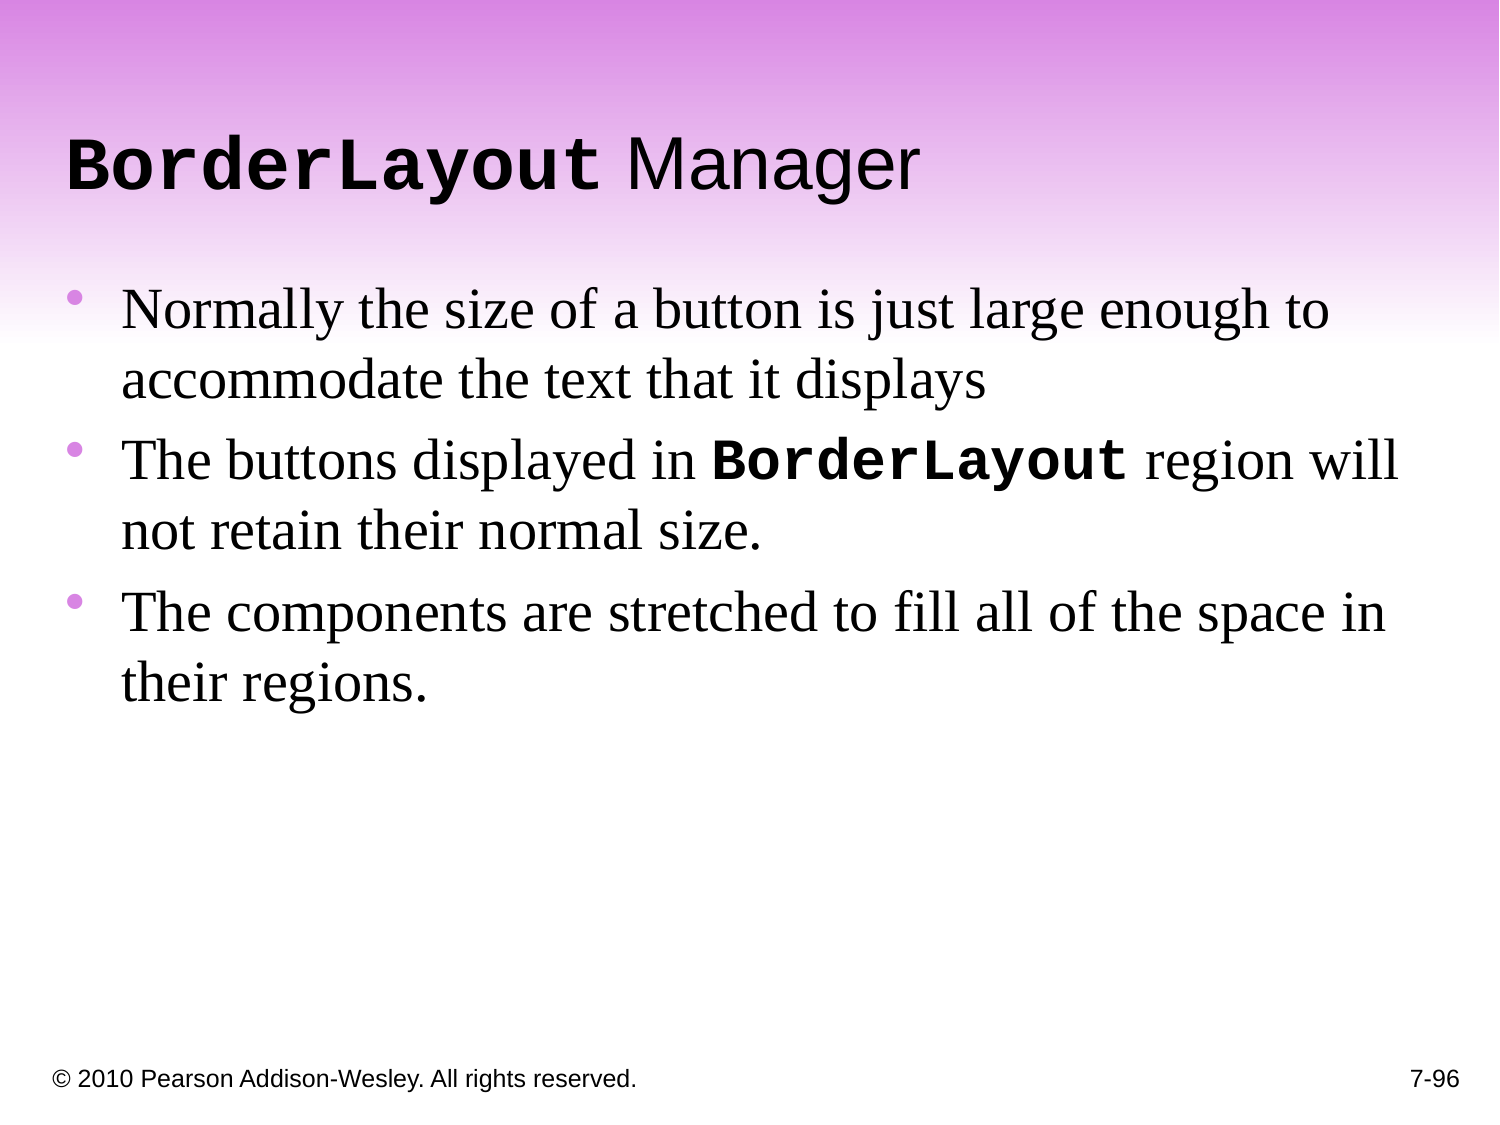

BorderLayout Manager
Normally the size of a button is just large enough to accommodate the text that it displays
The buttons displayed in BorderLayout region will not retain their normal size.
The components are stretched to fill all of the space in their regions.
7-96